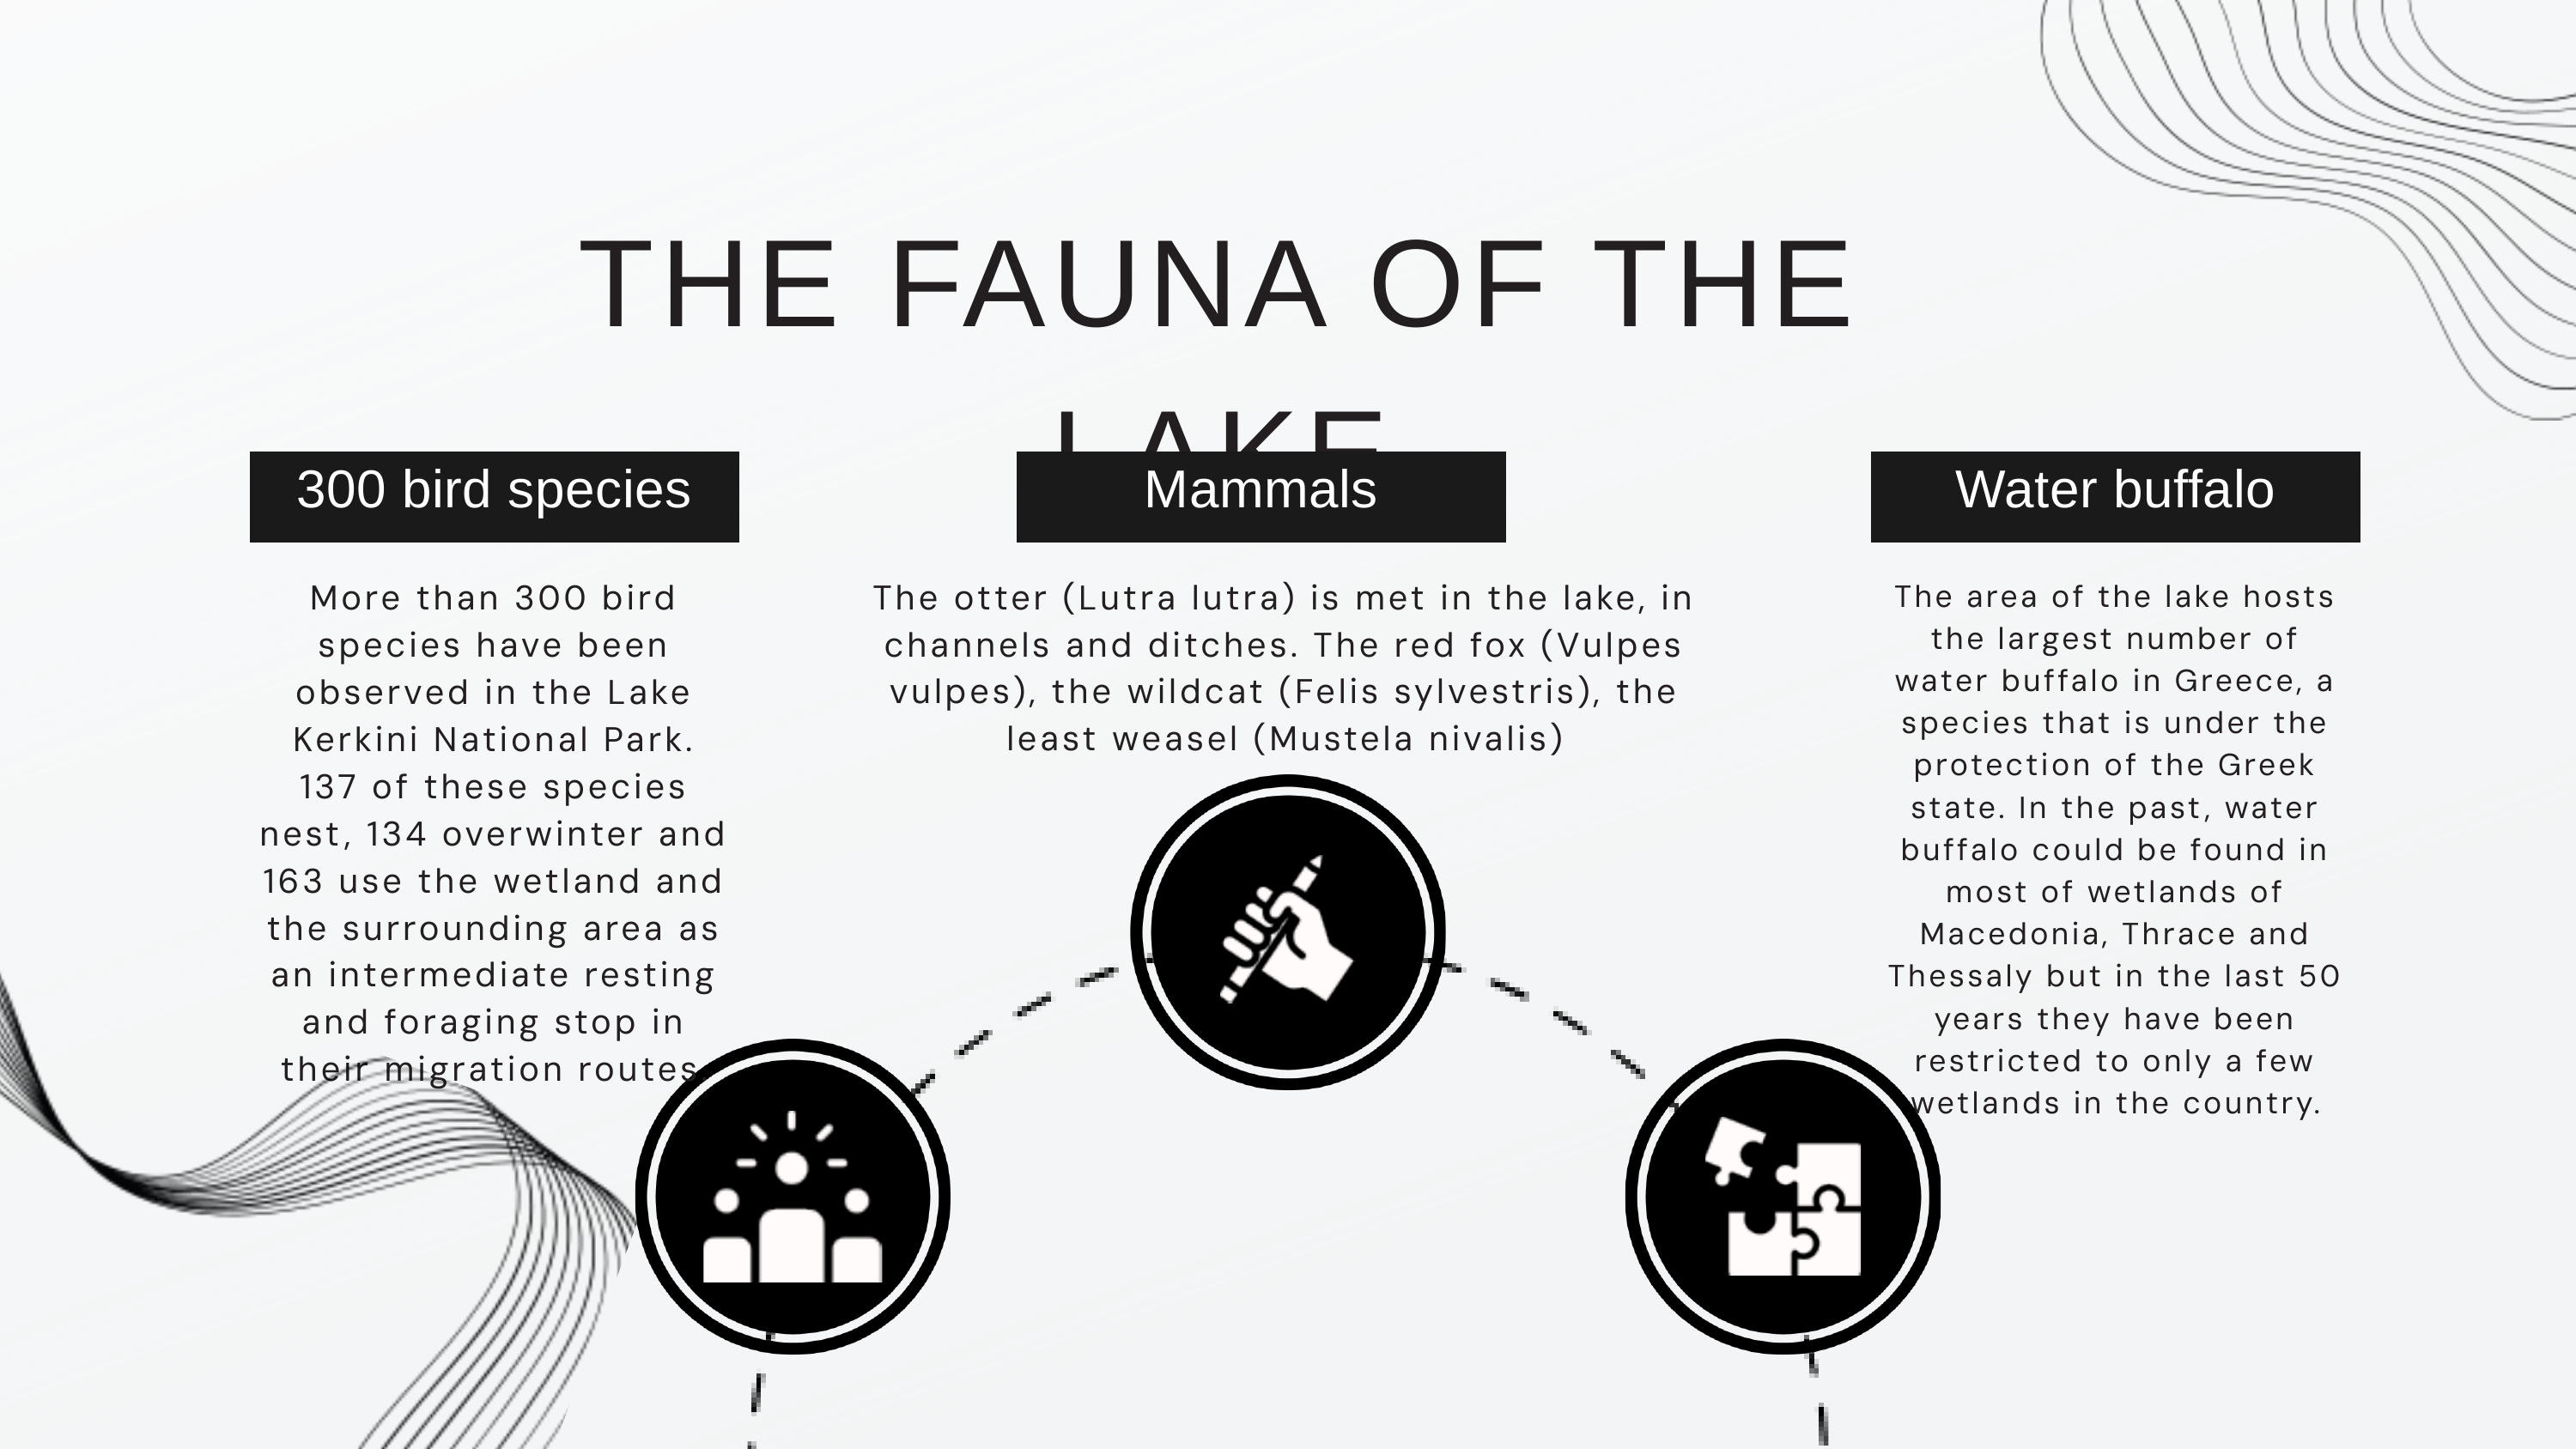

THE FAUNA OF THE LAKE

300 bird species

Μammals

Water buffalo
The otter (Lutra lutra) is met in the lake, in channels and ditches. The red fox (Vulpes vulpes), the wildcat (Felis sylvestris), the least weasel (Mustela nivalis)
More than 300 bird species have been observed in the Lake Kerkini National Park. 137 of these species nest, 134 overwinter and 163 use the wetland and the surrounding area as an intermediate resting and foraging stop in their migration routes.
The area of the lake hosts the largest number of water buffalo in Greece, a species that is under the protection of the Greek state. In the past, water buffalo could be found in most of wetlands of Macedonia, Thrace and Thessaly but in the last 50 years they have been restricted to only a few wetlands in the country.